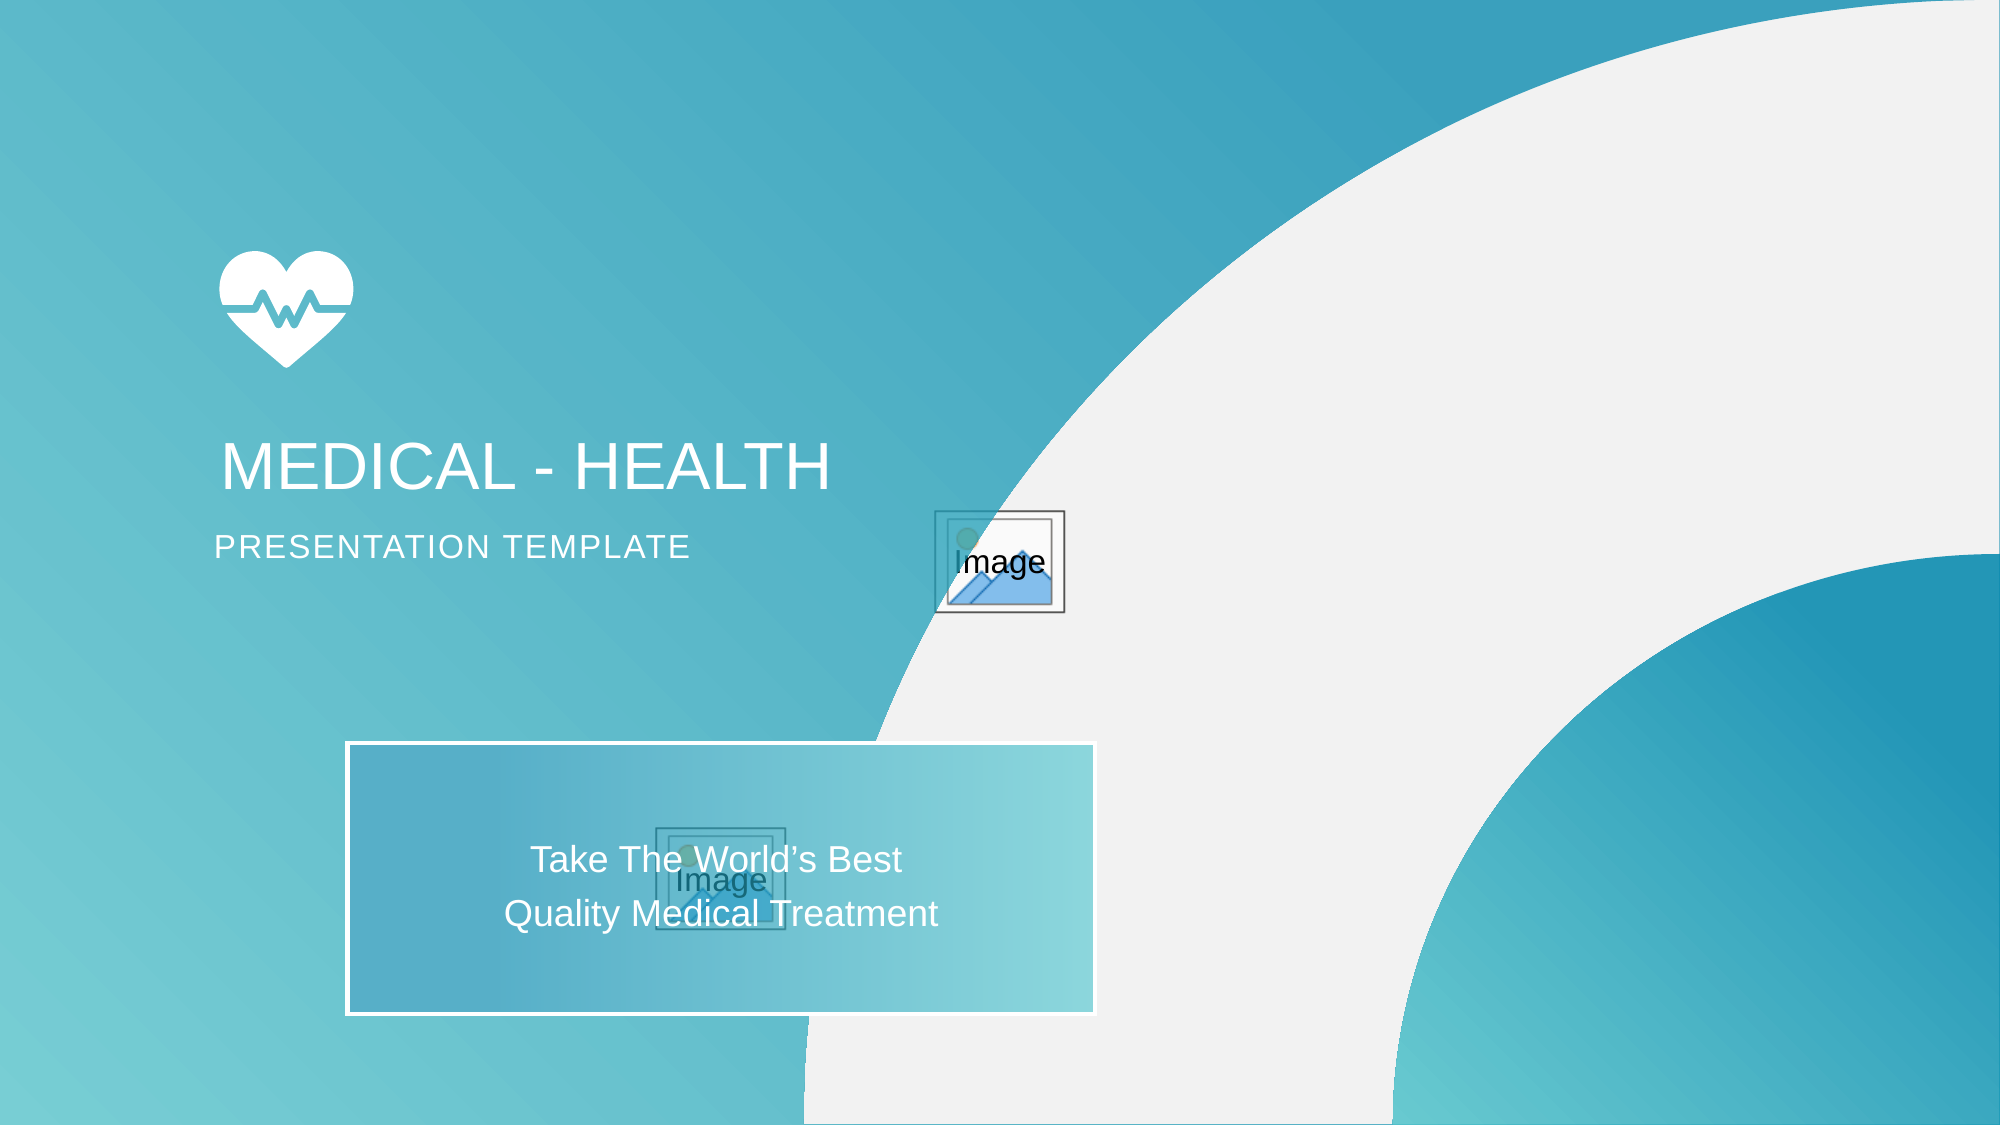

MEDICAL - HEALTH
PRESENTATION TEMPLATE

Take The World’s Best
Quality Medical Treatment